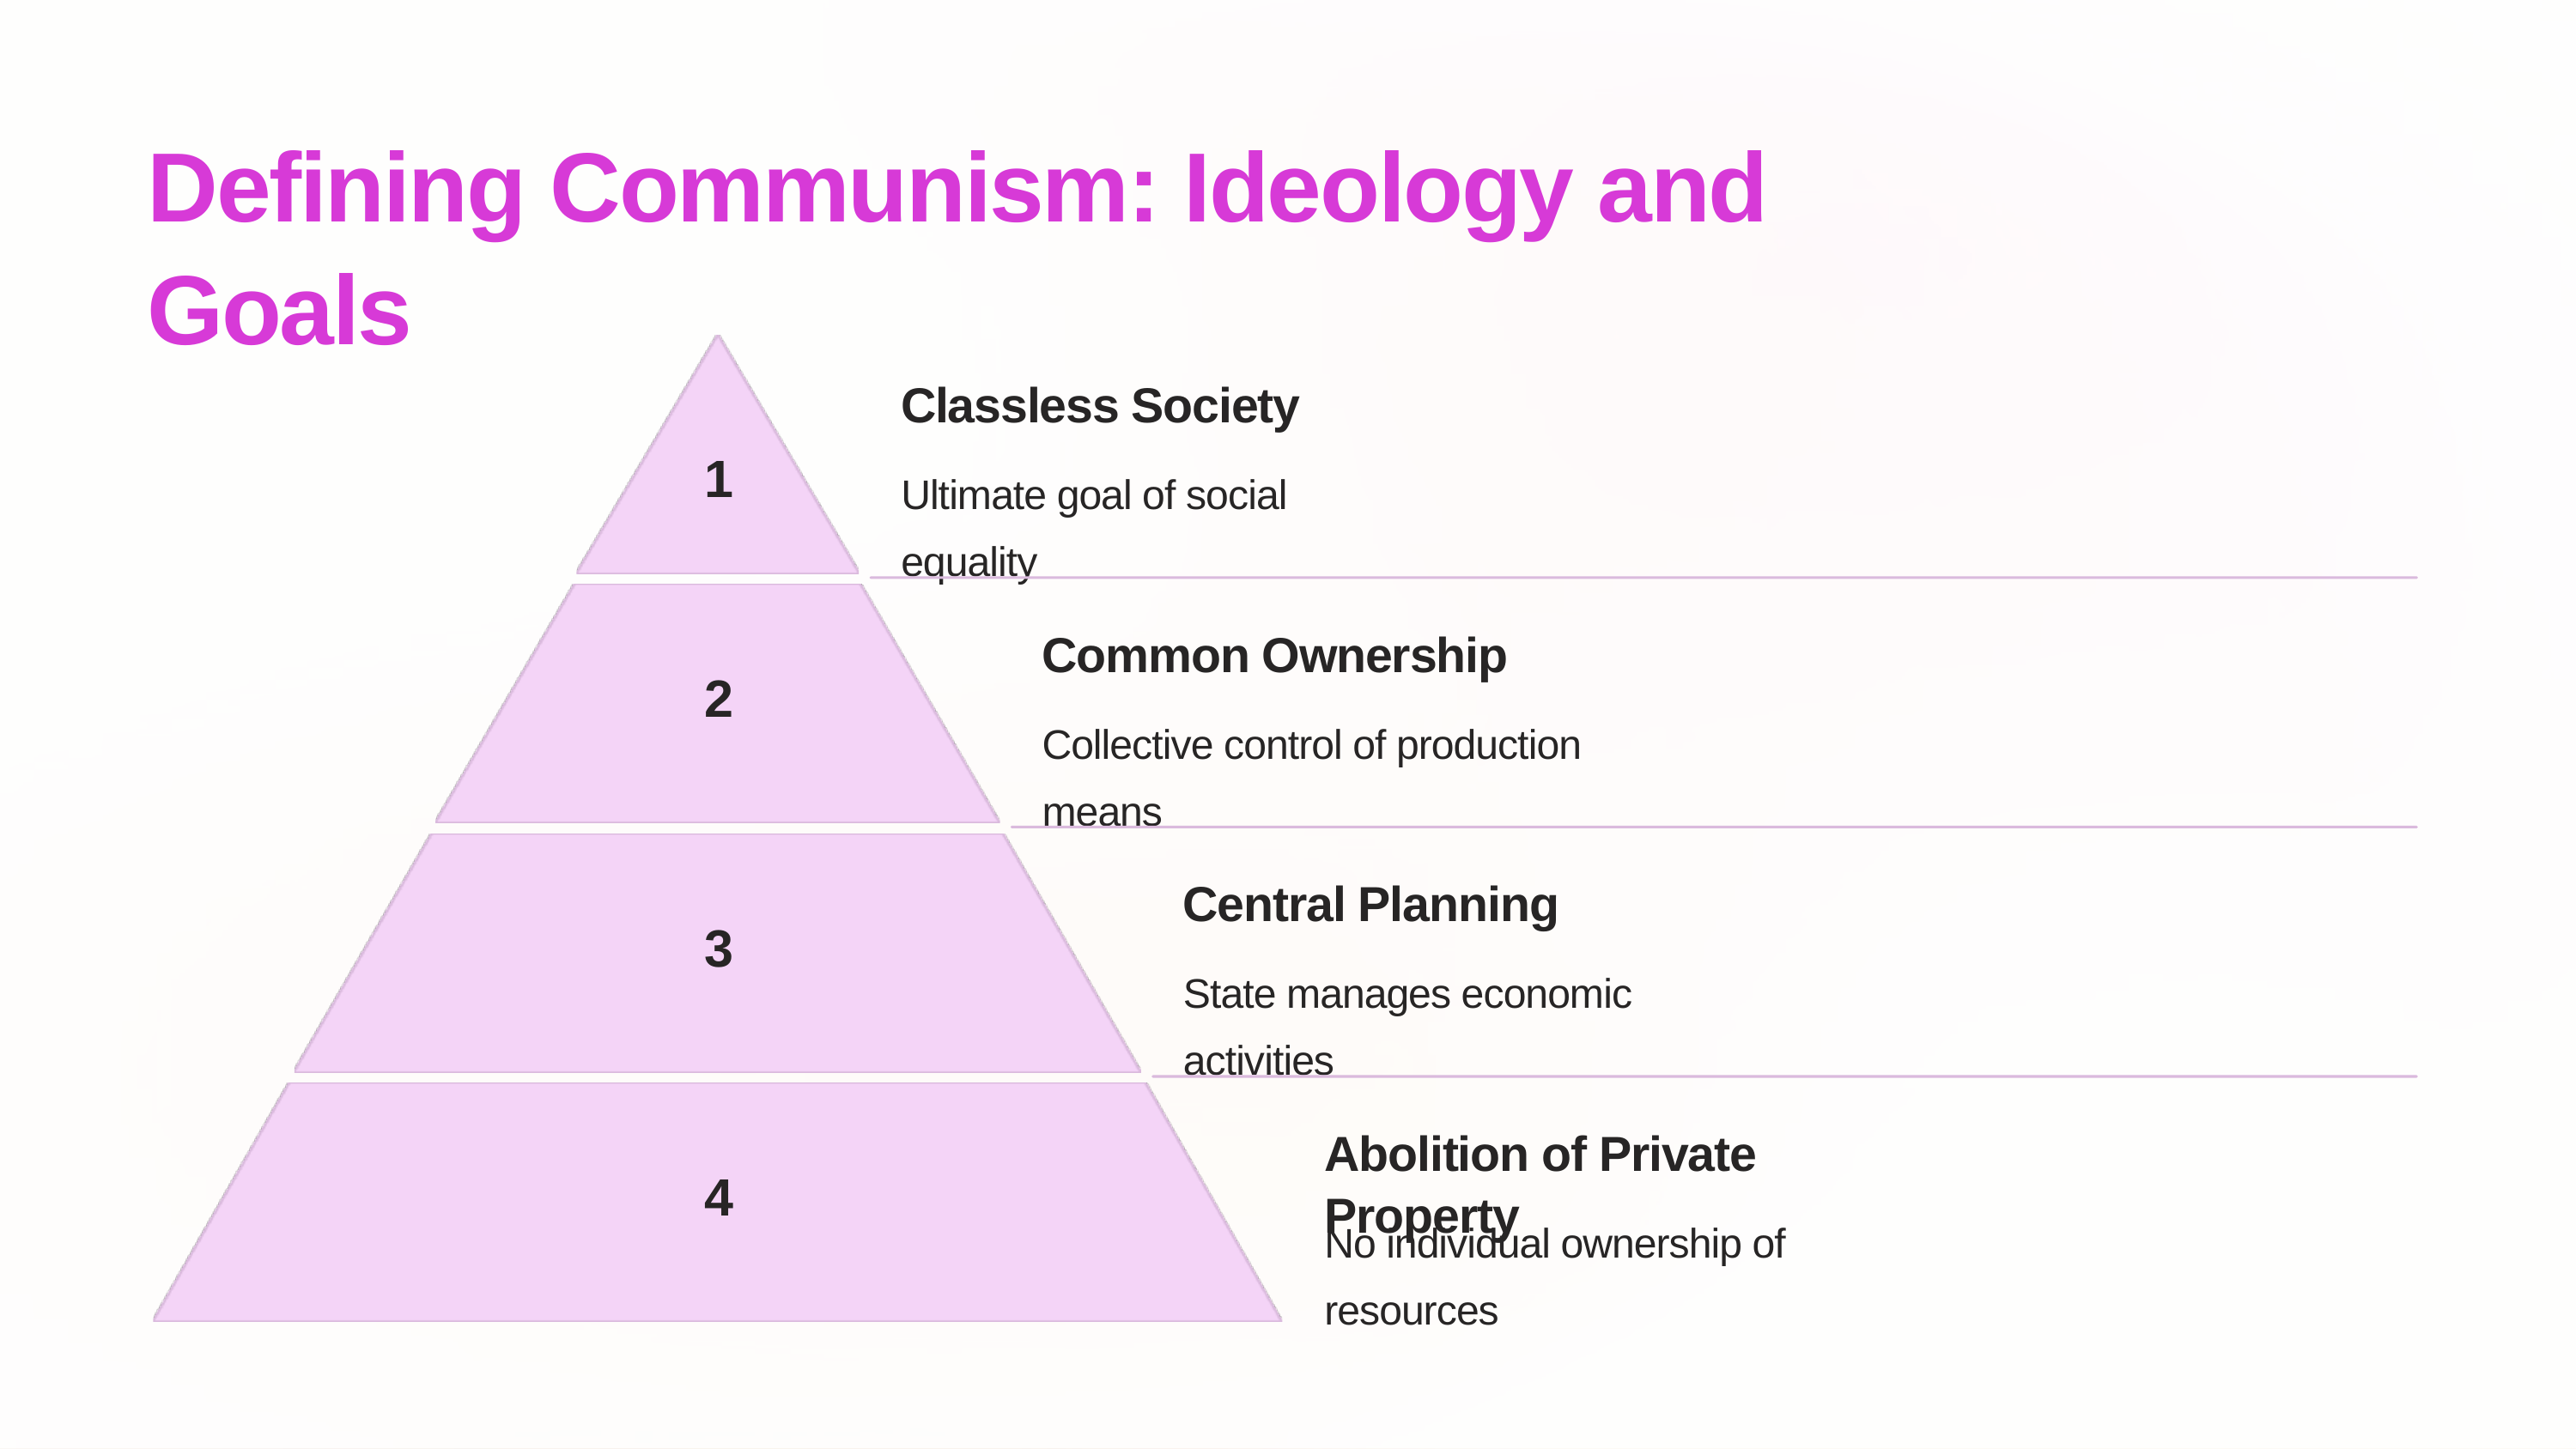

Defining Communism: Ideology and Goals

Classless Society
1
Ultimate goal of social equality

Common Ownership
2
Collective control of production means

Central Planning
3
State manages economic activities

Abolition of Private Property
4
No individual ownership of resources